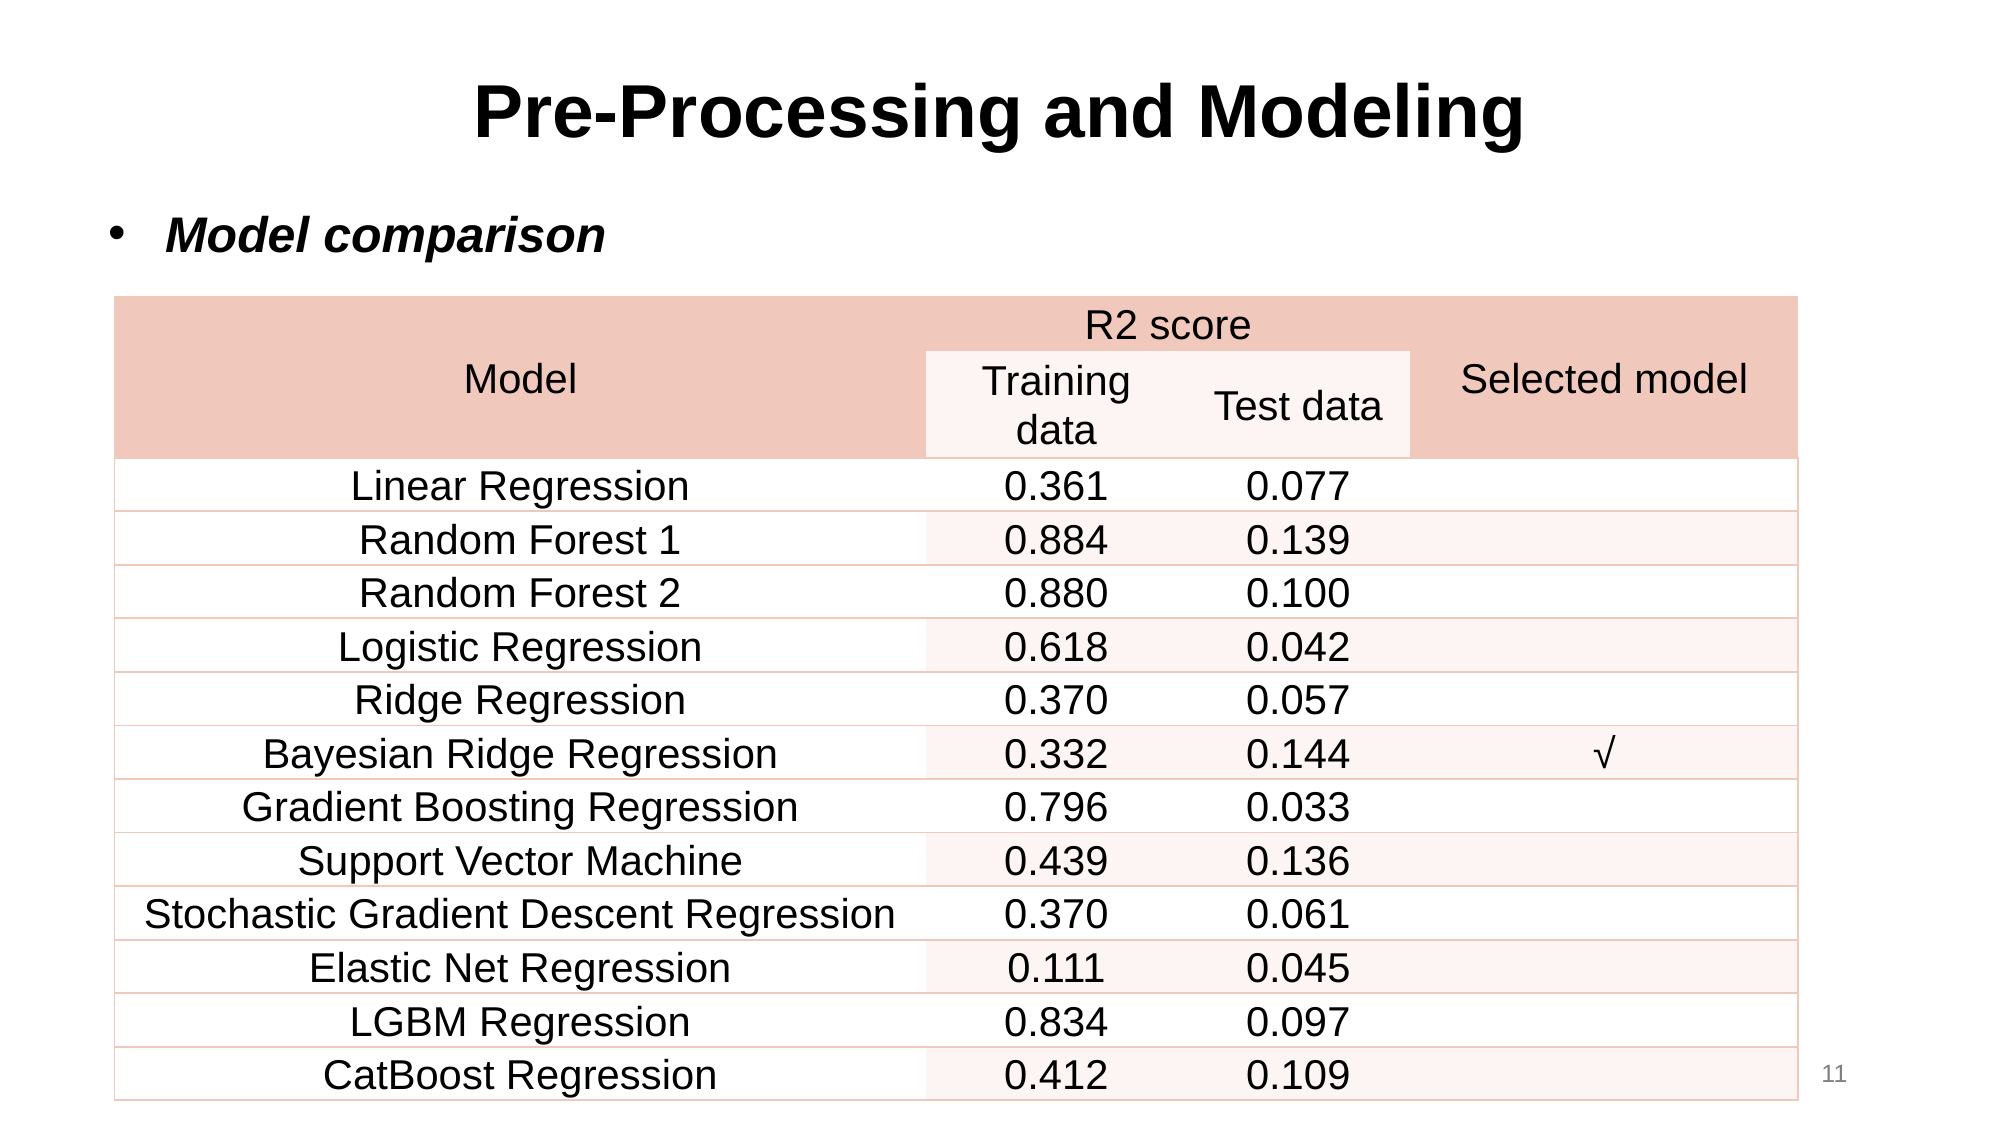

# Pre-Processing and Modeling
Model comparison
| Model | R2 score |  | Selected model |
| --- | --- | --- | --- |
|  | Training data | Test data |  |
| Linear Regression | 0.361 | 0.077 |  |
| Random Forest 1 | 0.884 | 0.139 |  |
| Random Forest 2 | 0.880 | 0.100 |  |
| Logistic Regression | 0.618 | 0.042 |  |
| Ridge Regression | 0.370 | 0.057 |  |
| Bayesian Ridge Regression | 0.332 | 0.144 | √ |
| Gradient Boosting Regression | 0.796 | 0.033 |  |
| Support Vector Machine | 0.439 | 0.136 |  |
| Stochastic Gradient Descent Regression | 0.370 | 0.061 |  |
| Elastic Net Regression | 0.111 | 0.045 |  |
| LGBM Regression | 0.834 | 0.097 |  |
| CatBoost Regression | 0.412 | 0.109 |  |
11